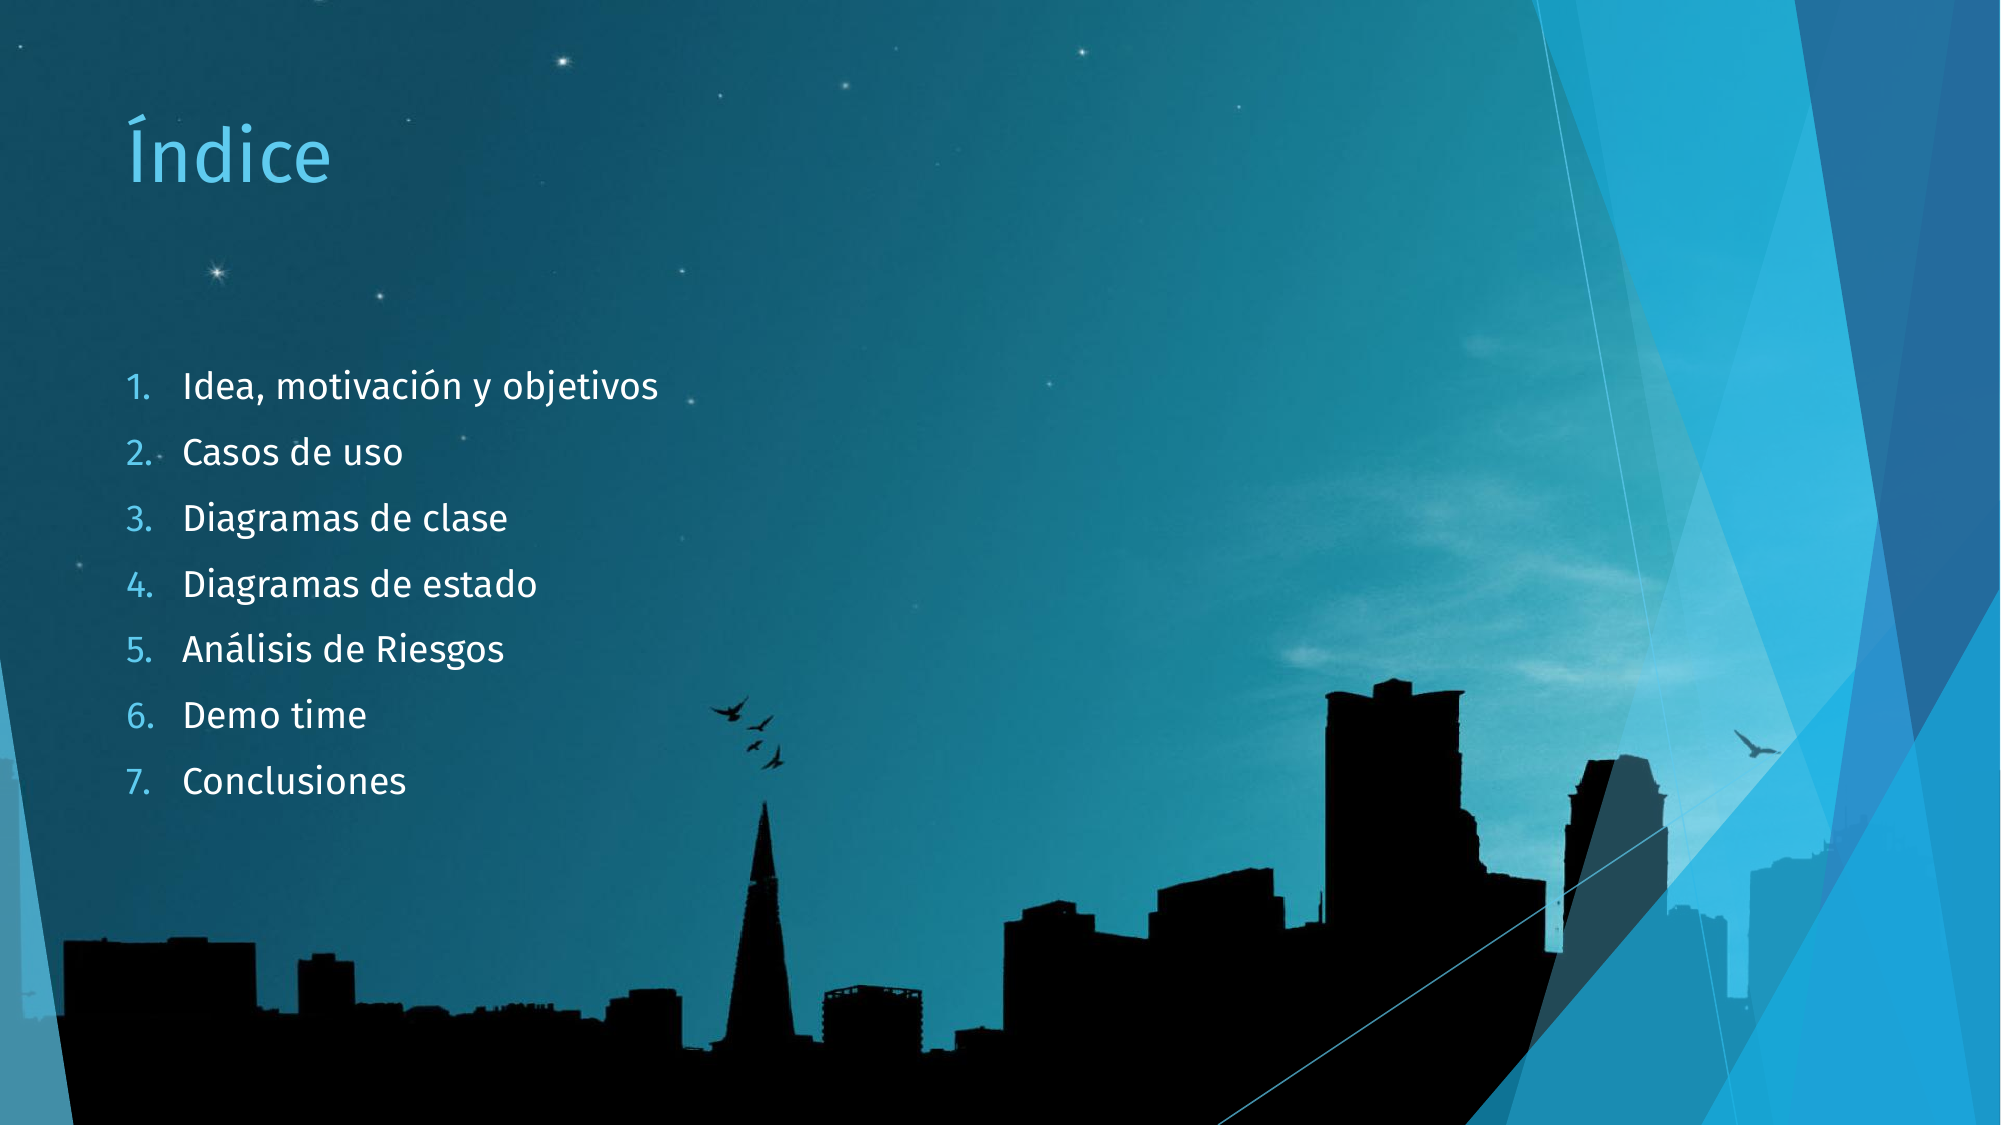

# Índice
Idea, motivación y objetivos
Casos de uso
Diagramas de clase
Diagramas de estado
Análisis de Riesgos
Demo time
Conclusiones